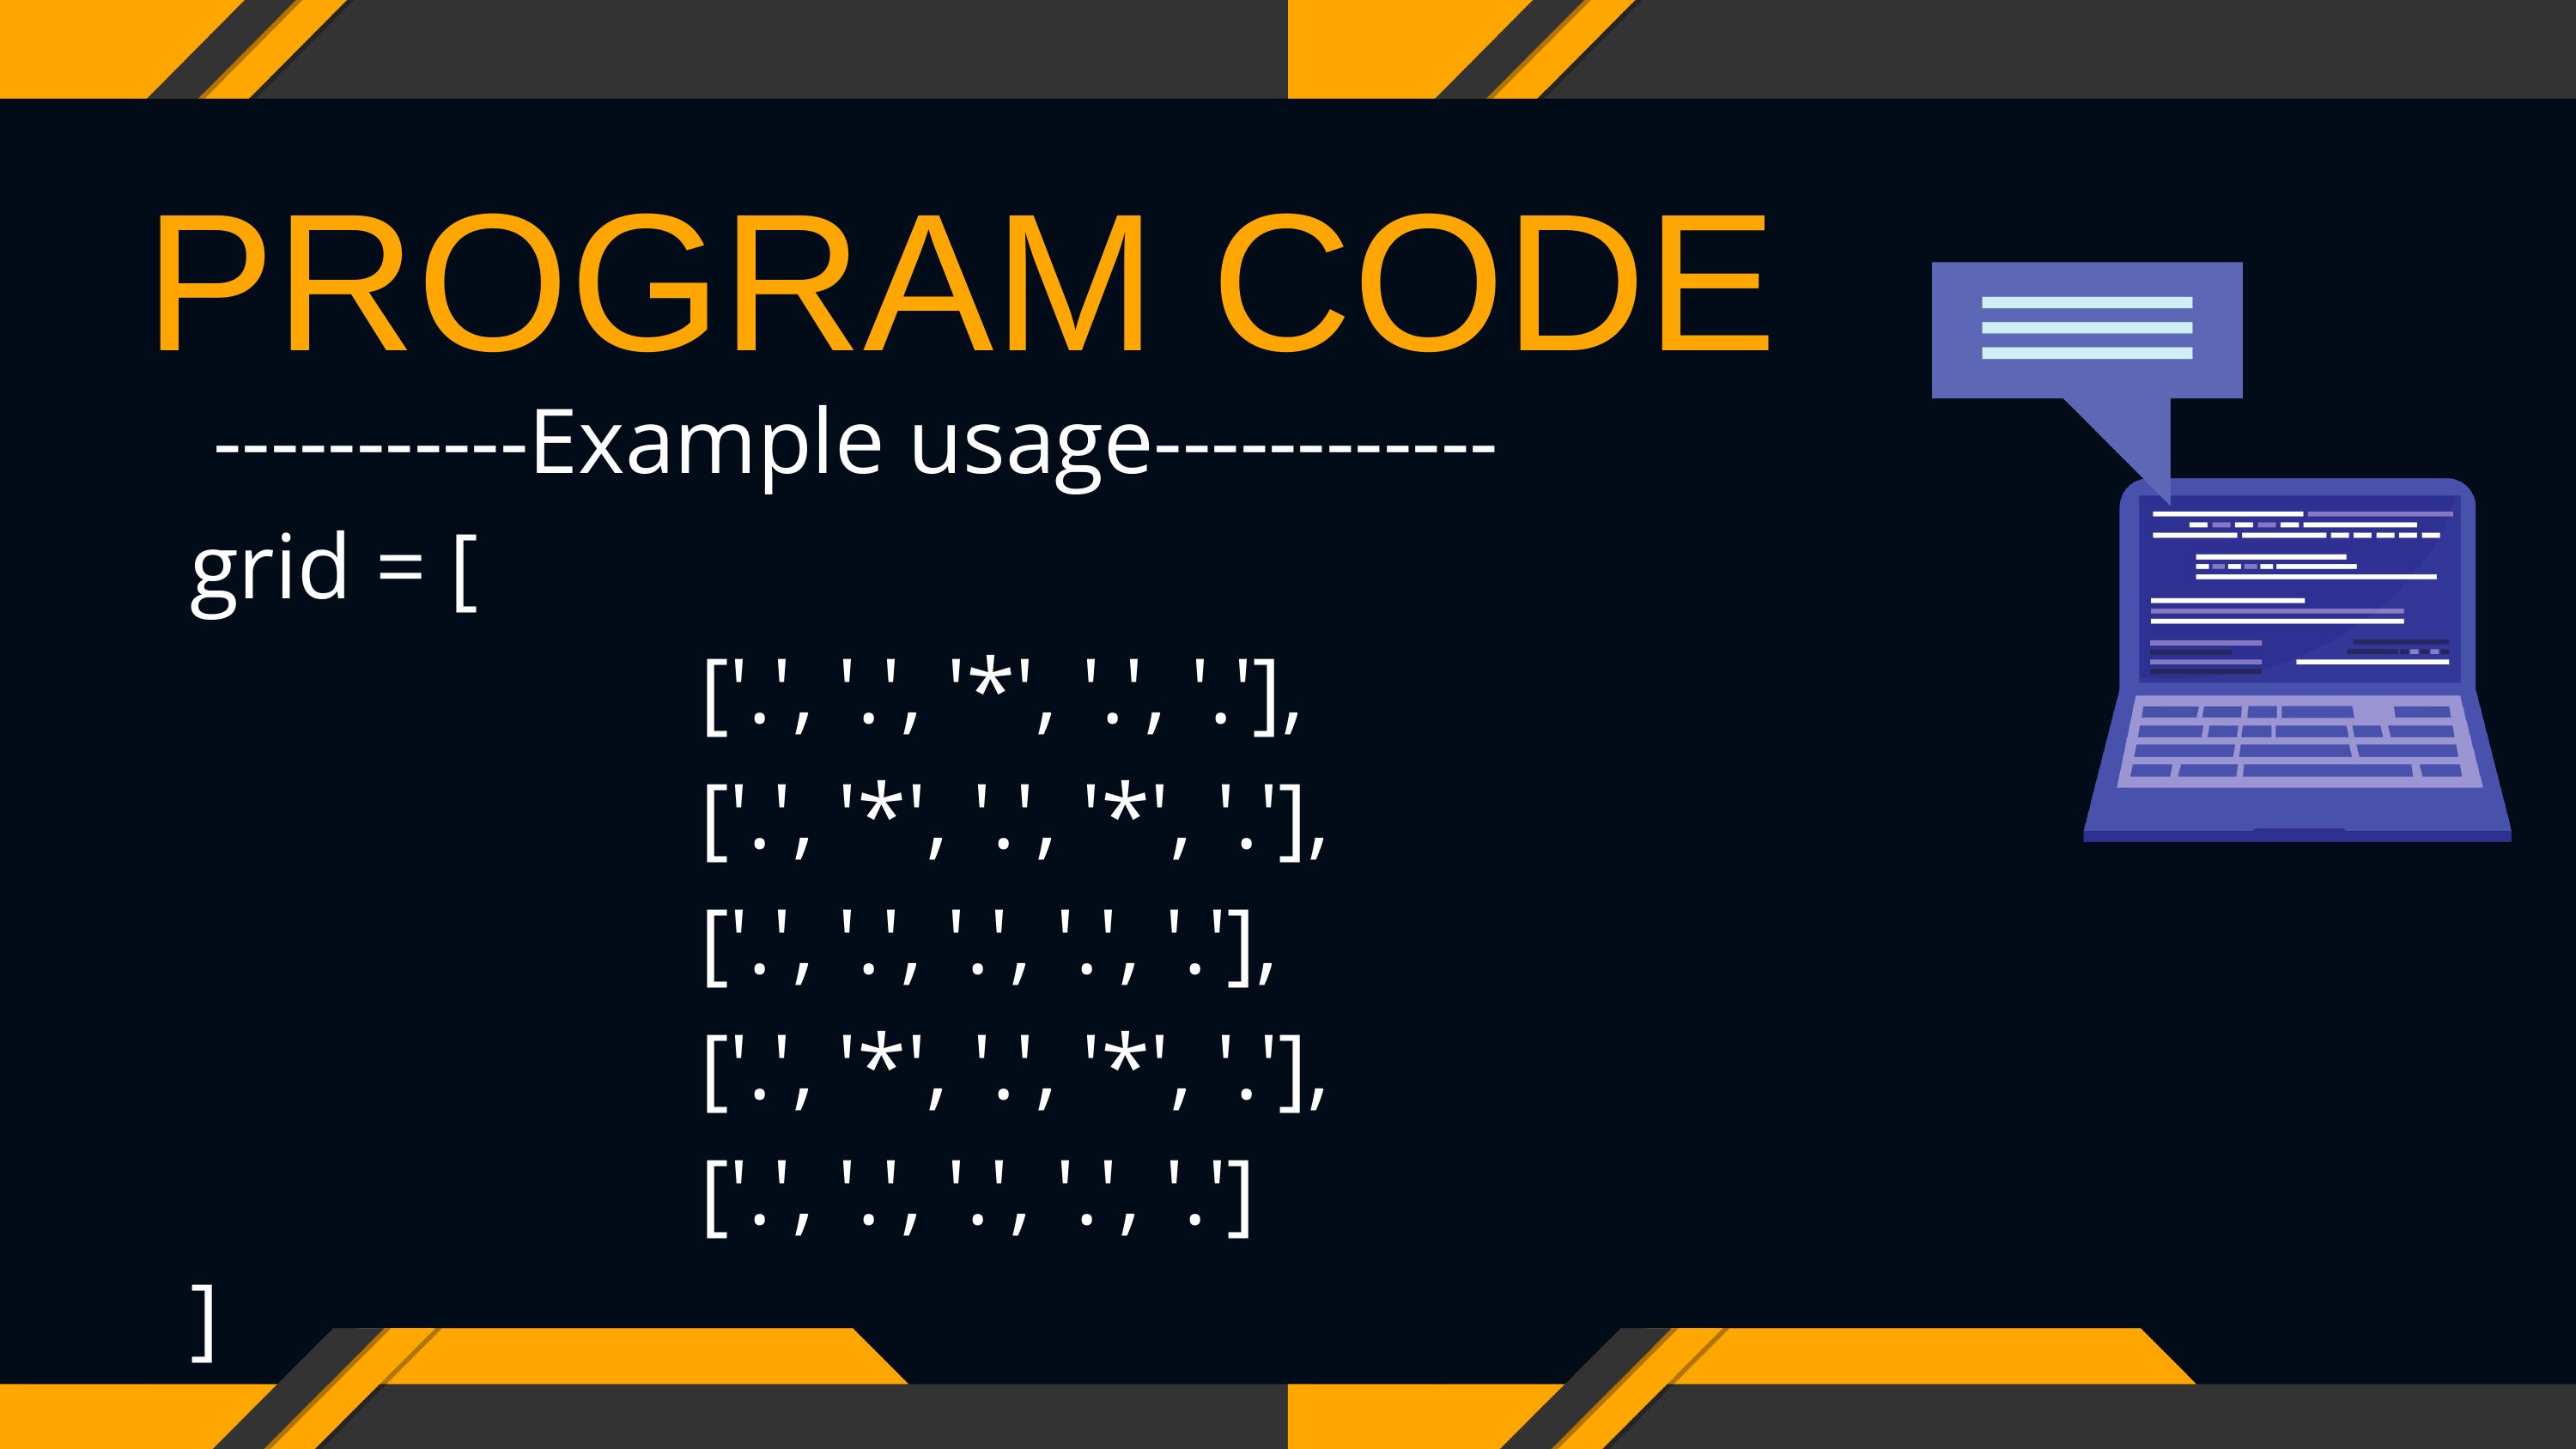

PROGRAM CODE

 -----------Example usage------------
grid = [
                      ['.', '.', '*', '.', '.'],
                      ['.', '*', '.', '*', '.'],
                      ['.', '.', '.', '.', '.'],
                      ['.', '*', '.', '*', '.'],
                      ['.', '.', '.', '.', '.']
]